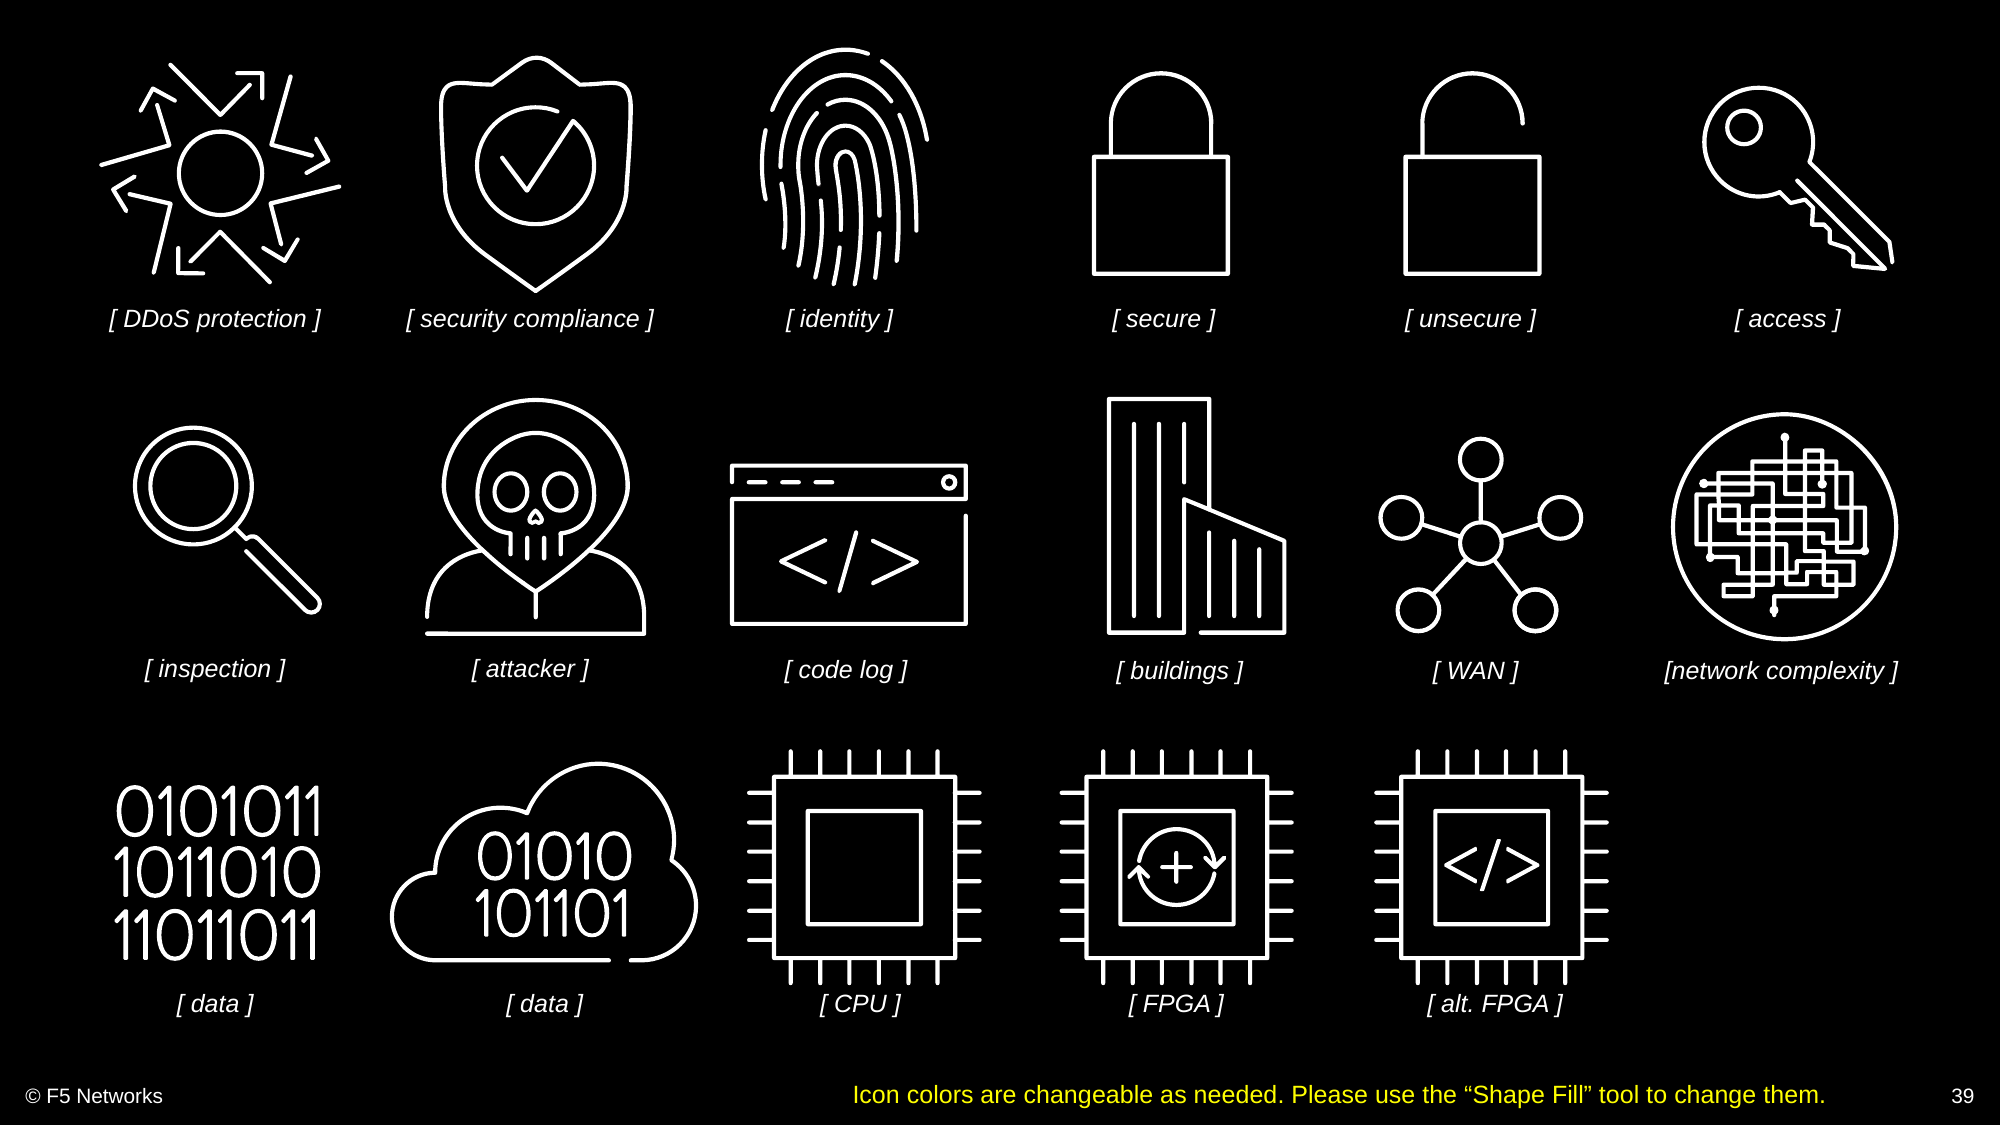

[ DDoS protection ]
[ security compliance ]
[ identity ]
[ secure ]
[ unsecure ]
[ access ]

[ inspection ]
[ attacker ]
[ code log ]
[ buildings ]
[ WAN ]
[network complexity ]

[ data ]
[ data ]
[ CPU ]
[ FPGA ]
[ alt. FPGA ]
© F5 Networks
39
Icon colors are changeable as needed. Please use the “Shape Fill” tool to change them.